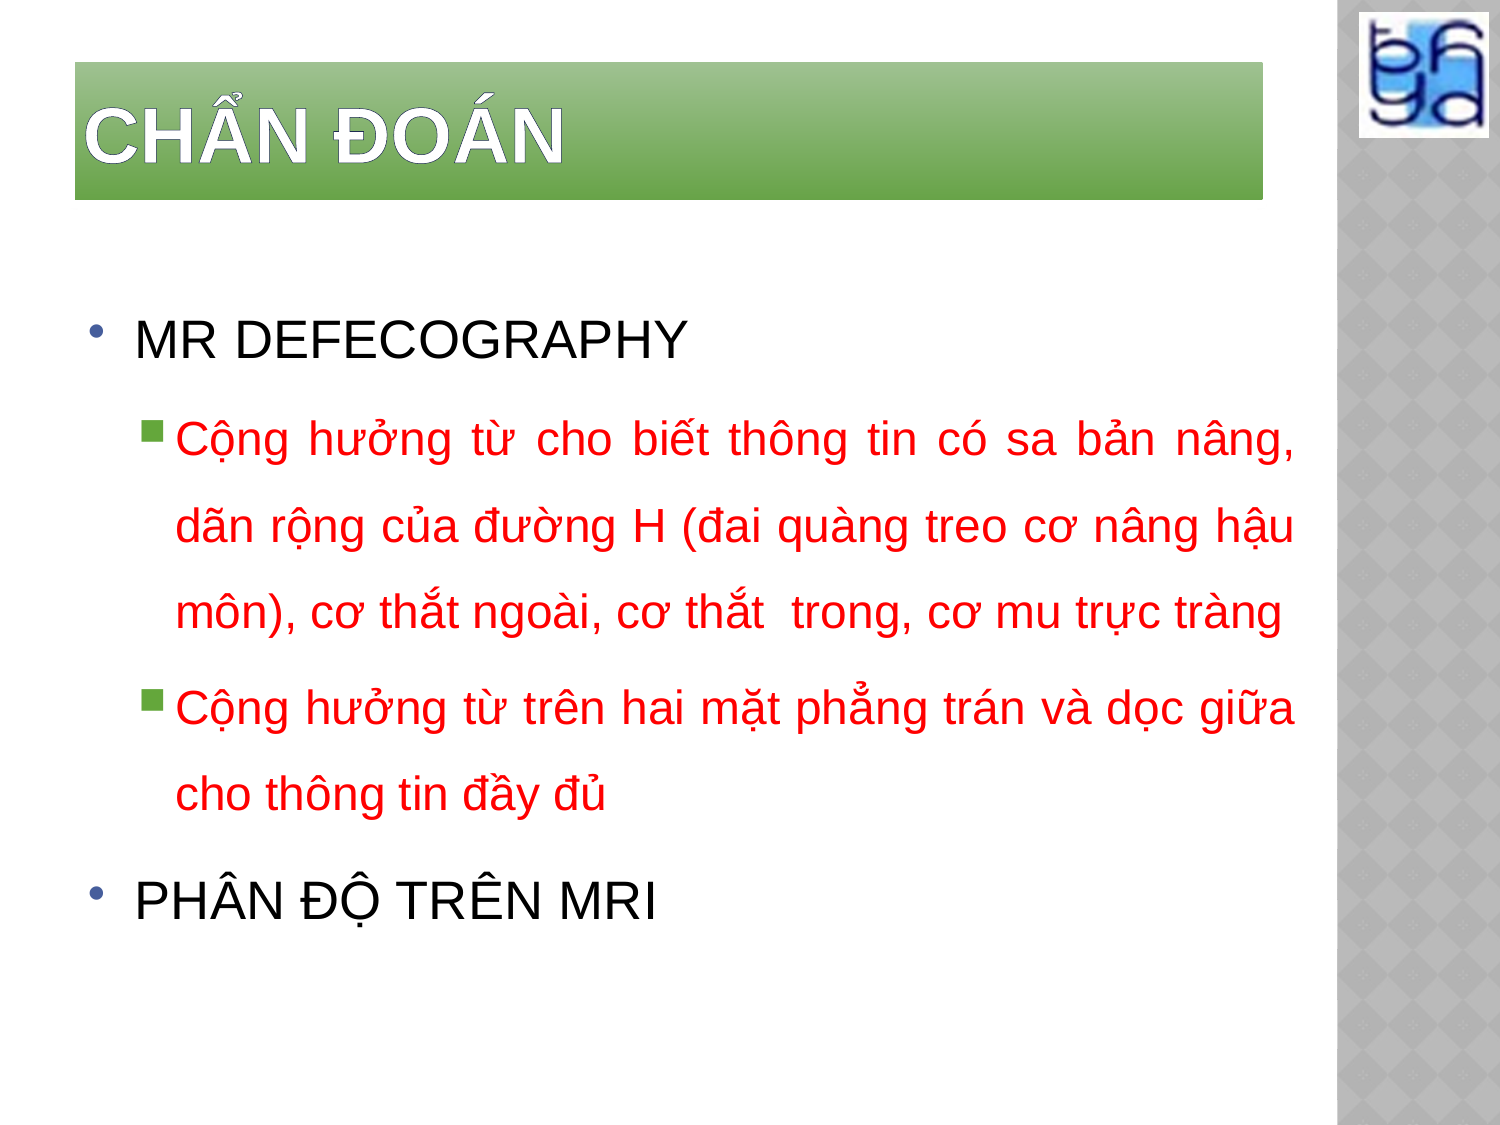

# CHẨN ĐOÁN
MR DEFECOGRAPHY
Cộng hưởng từ cho biết thông tin có sa bản nâng, dãn rộng của đường H (đai quàng treo cơ nâng hậu môn), cơ thắt ngoài, cơ thắt  trong, cơ mu trực tràng
Cộng hưởng từ trên hai mặt phẳng trán và dọc giữa cho thông tin đầy đủ
PHÂN ĐỘ TRÊN MRI